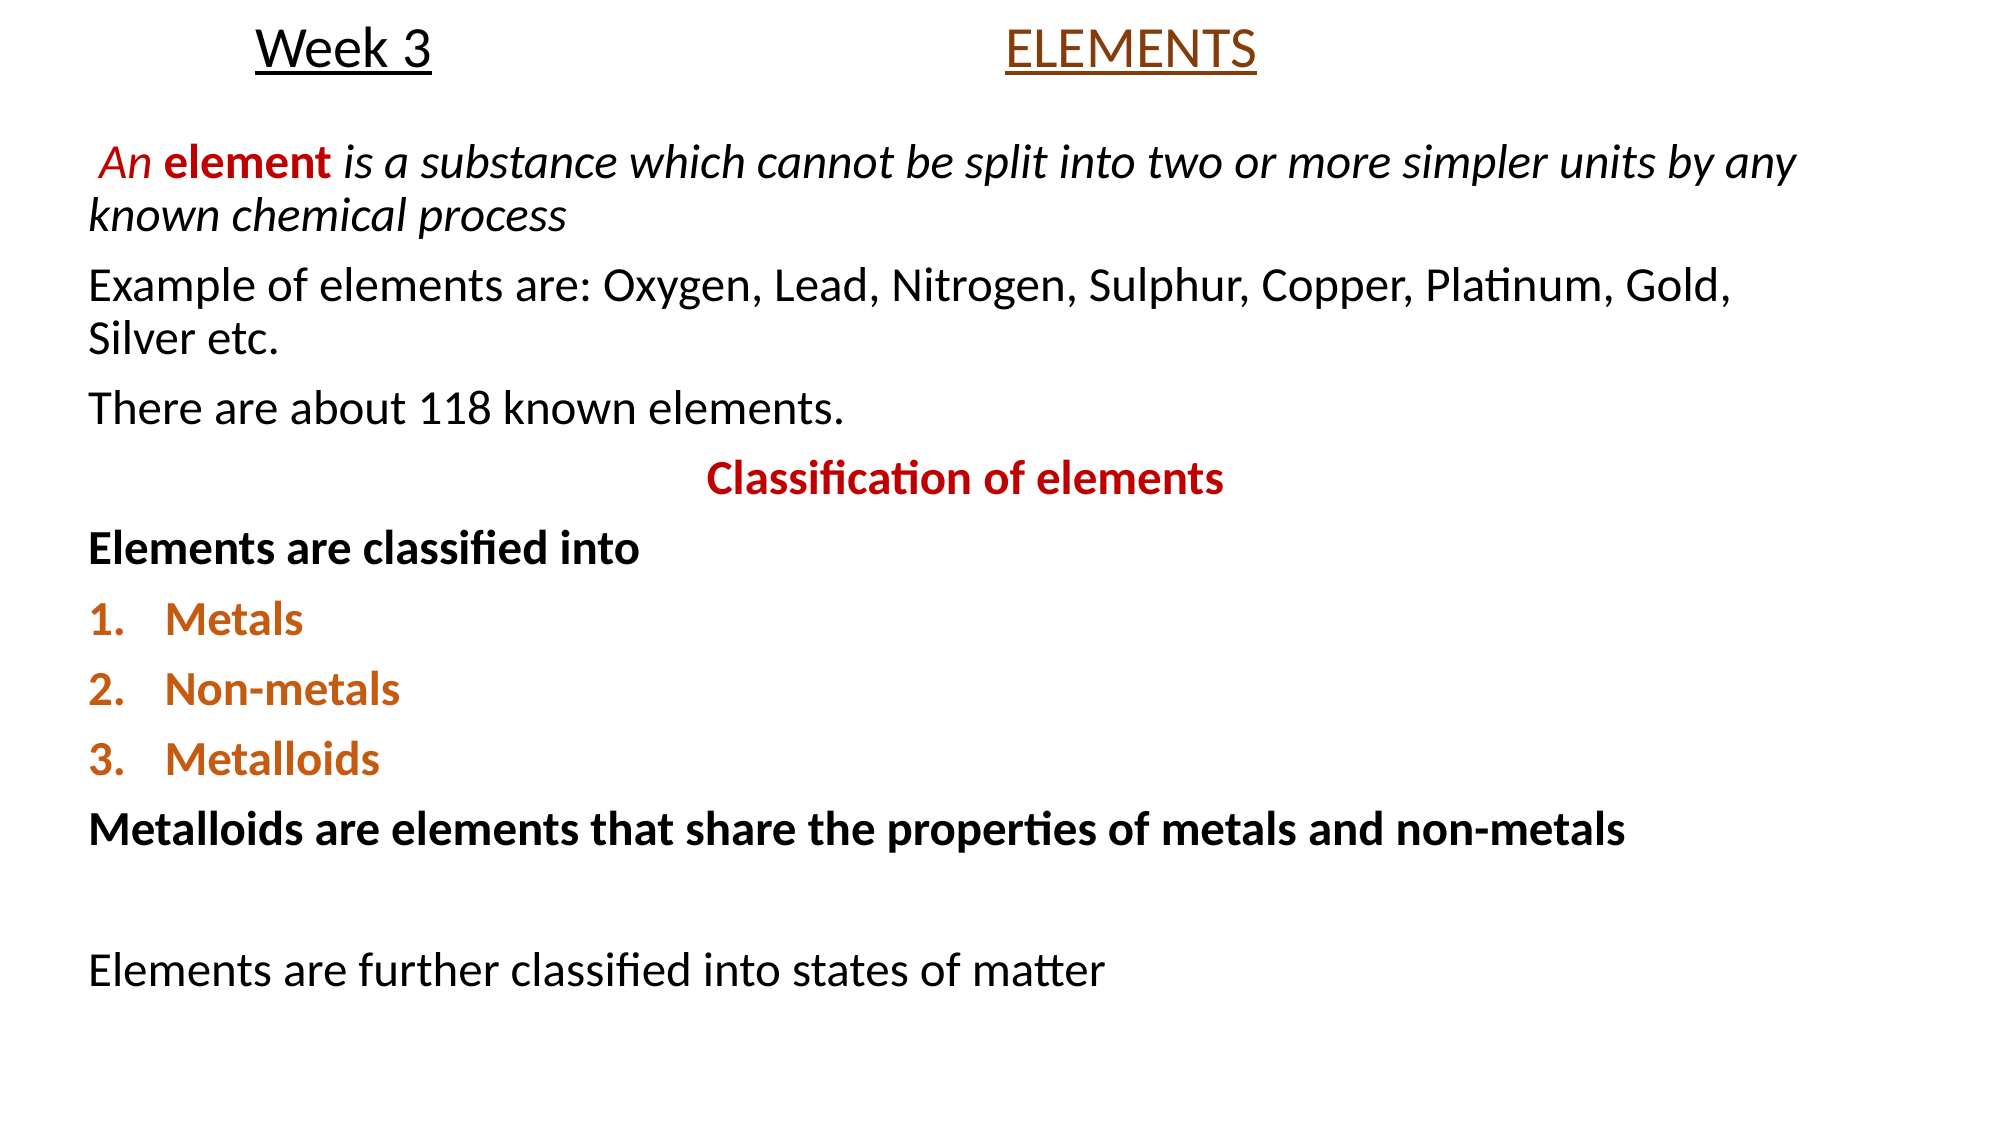

# Week 3				ELEMENTS
 An element is a substance which cannot be split into two or more simpler units by any known chemical process
Example of elements are: Oxygen, Lead, Nitrogen, Sulphur, Copper, Platinum, Gold, Silver etc.
There are about 118 known elements.
Classification of elements
Elements are classified into
Metals
Non-metals
Metalloids
Metalloids are elements that share the properties of metals and non-metals

Elements are further classified into states of matter